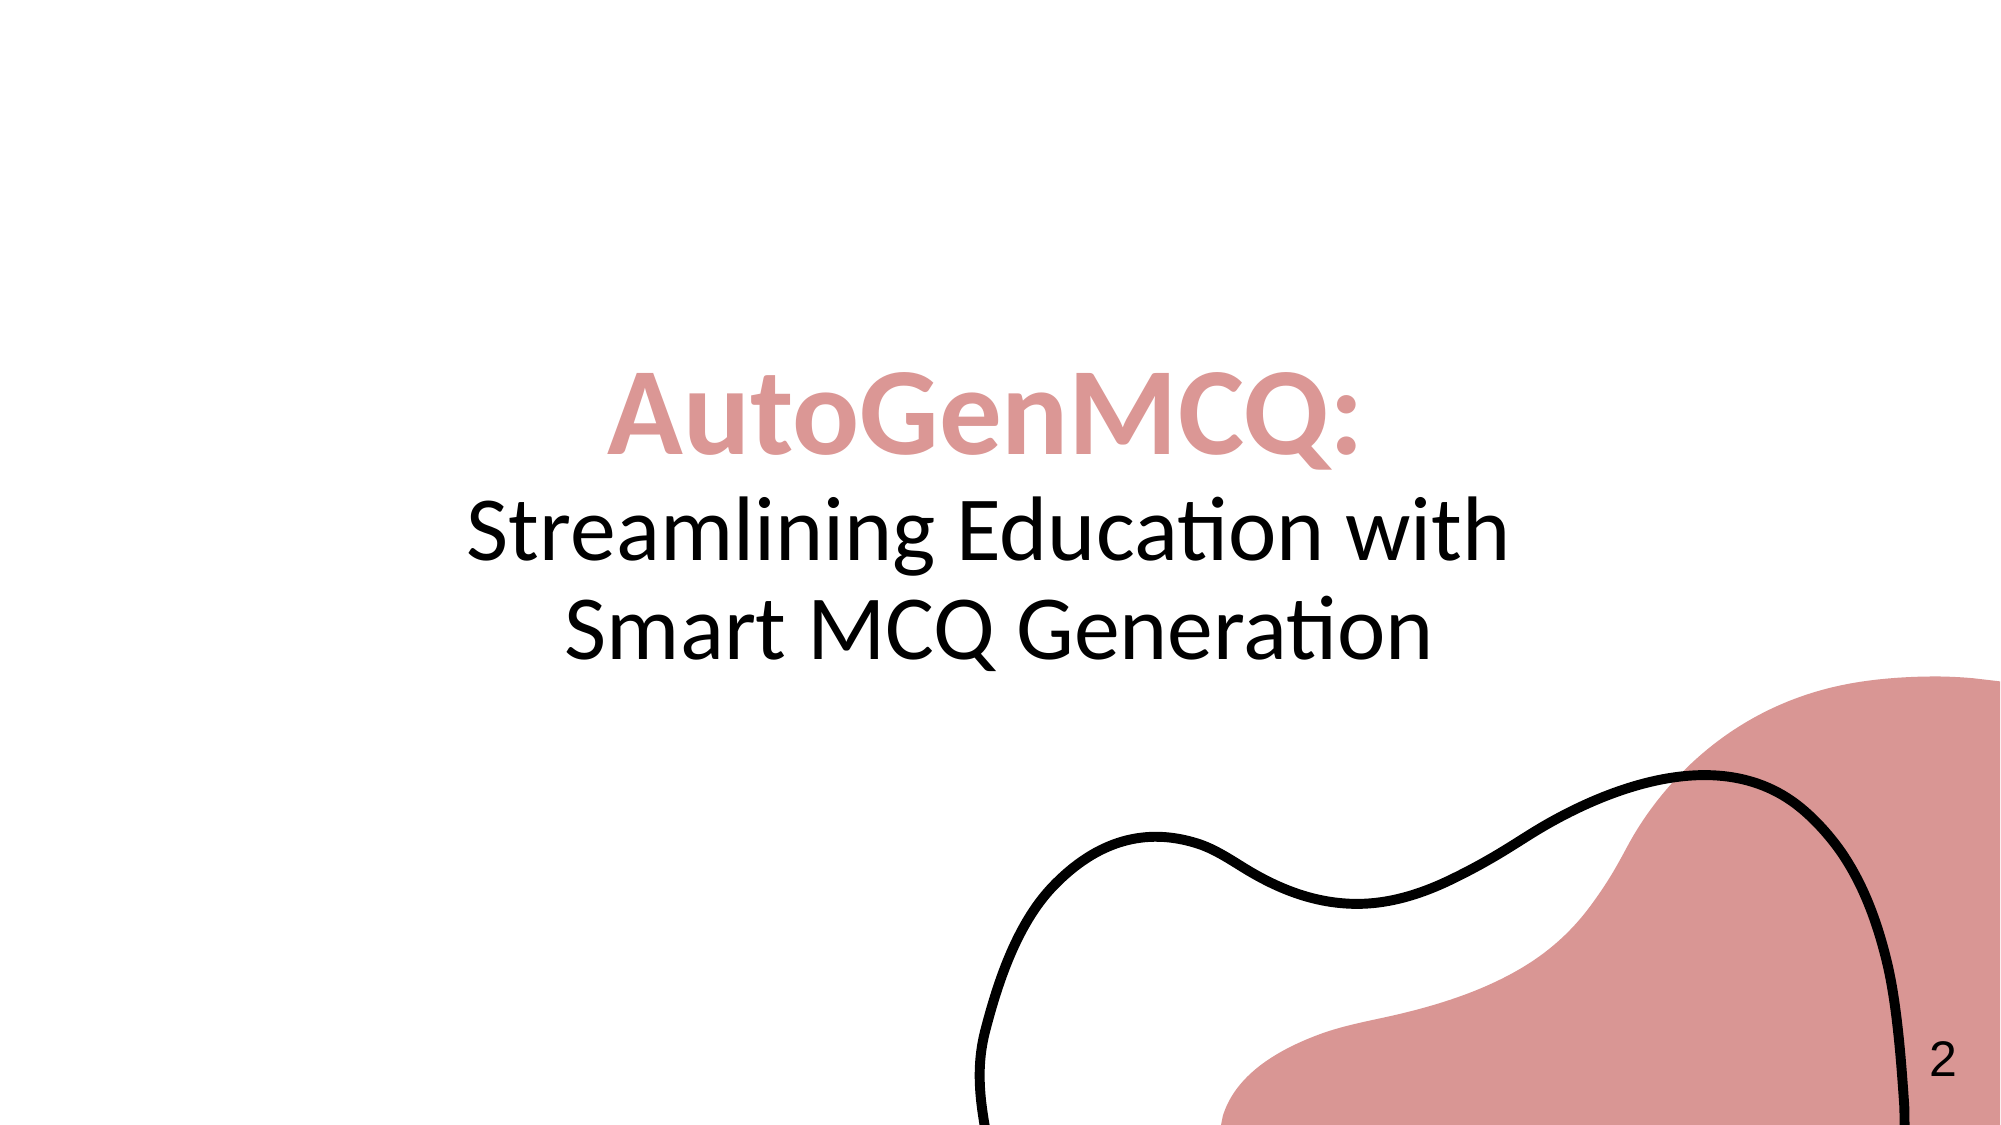

# AutoGenMCQ:
Streamlining Education with
Smart MCQ Generation
2